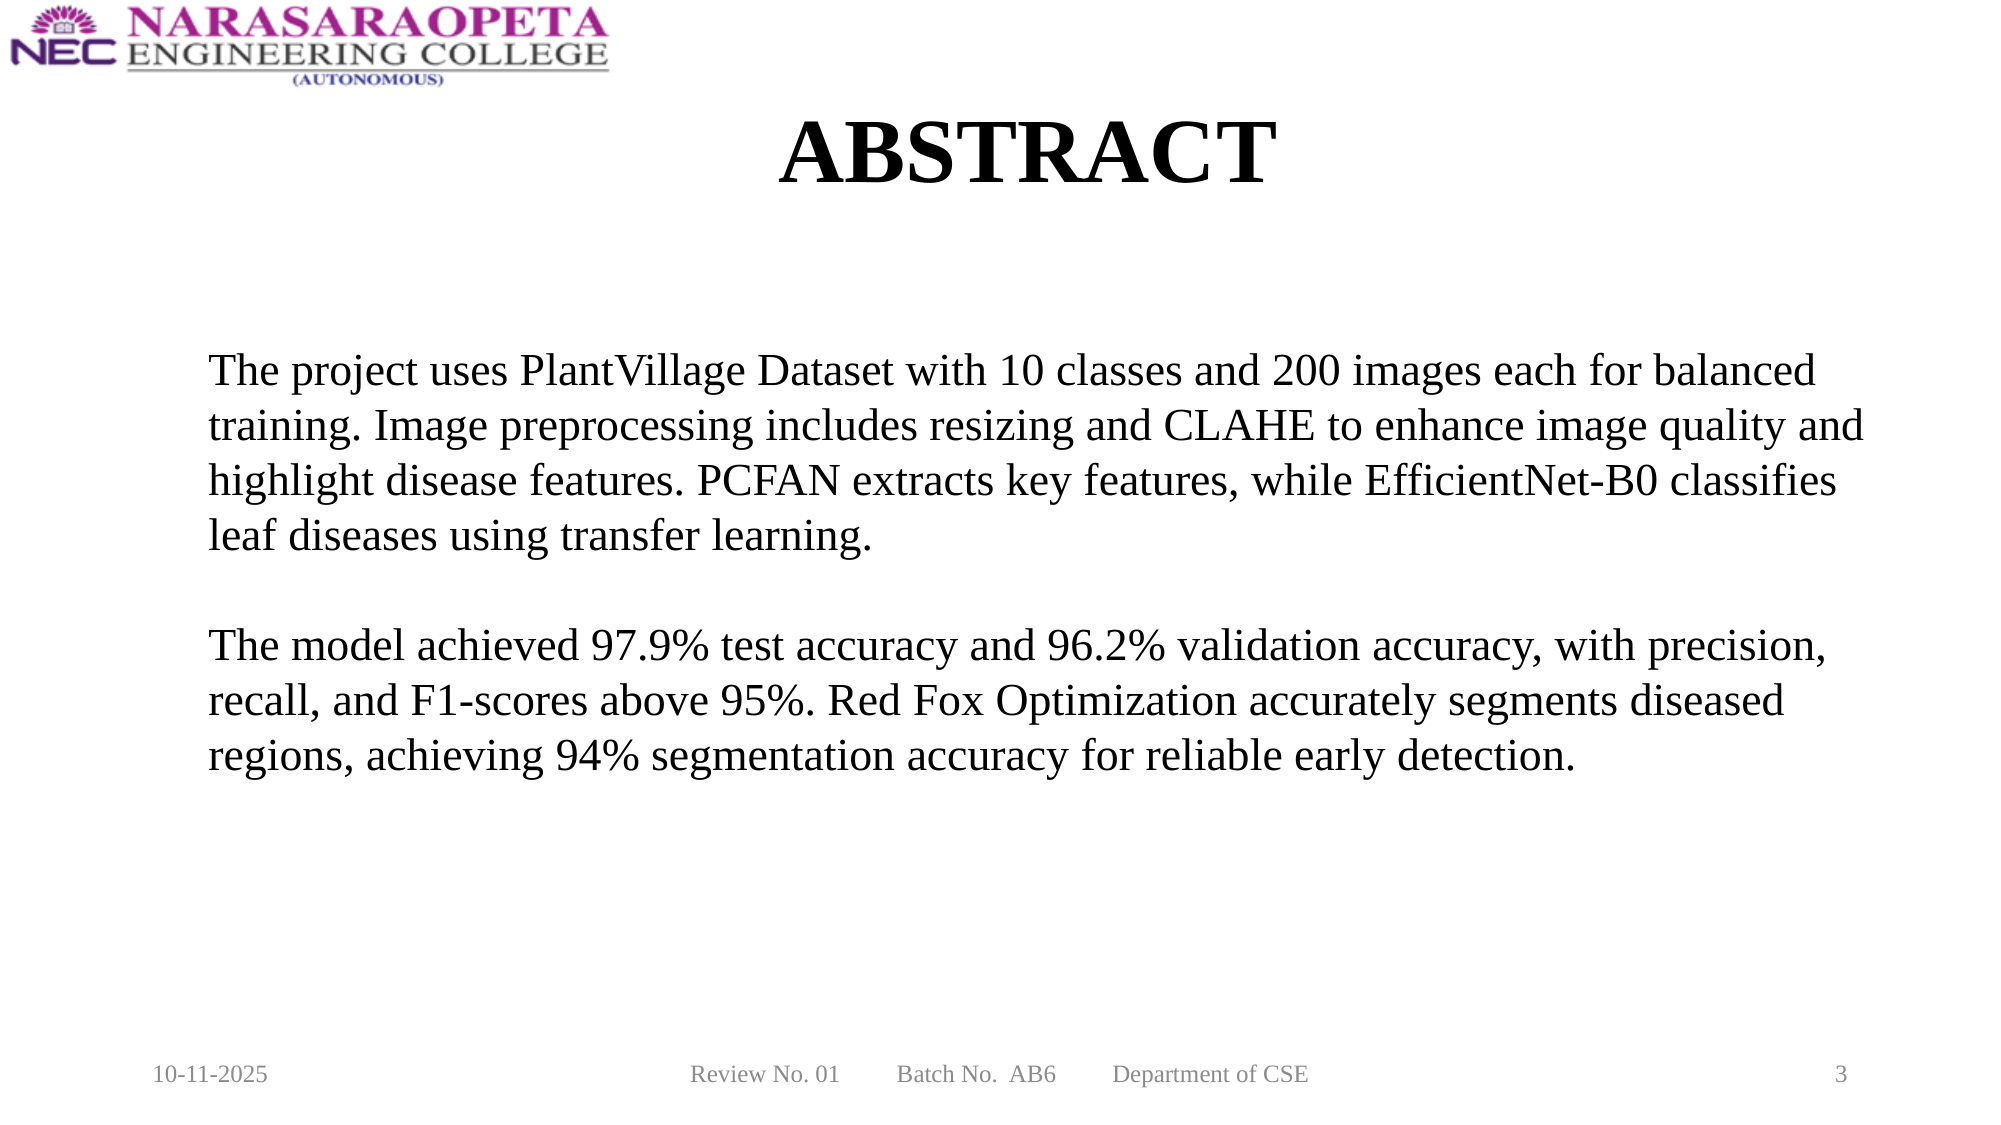

# ABSTRACT
The project uses PlantVillage Dataset with 10 classes and 200 images each for balanced training. Image preprocessing includes resizing and CLAHE to enhance image quality and highlight disease features. PCFAN extracts key features, while EfficientNet-B0 classifies leaf diseases using transfer learning.

The model achieved 97.9% test accuracy and 96.2% validation accuracy, with precision, recall, and F1-scores above 95%. Red Fox Optimization accurately segments diseased regions, achieving 94% segmentation accuracy for reliable early detection.
10-11-2025
Review No. 01         Batch No.  AB6         Department of CSE
3